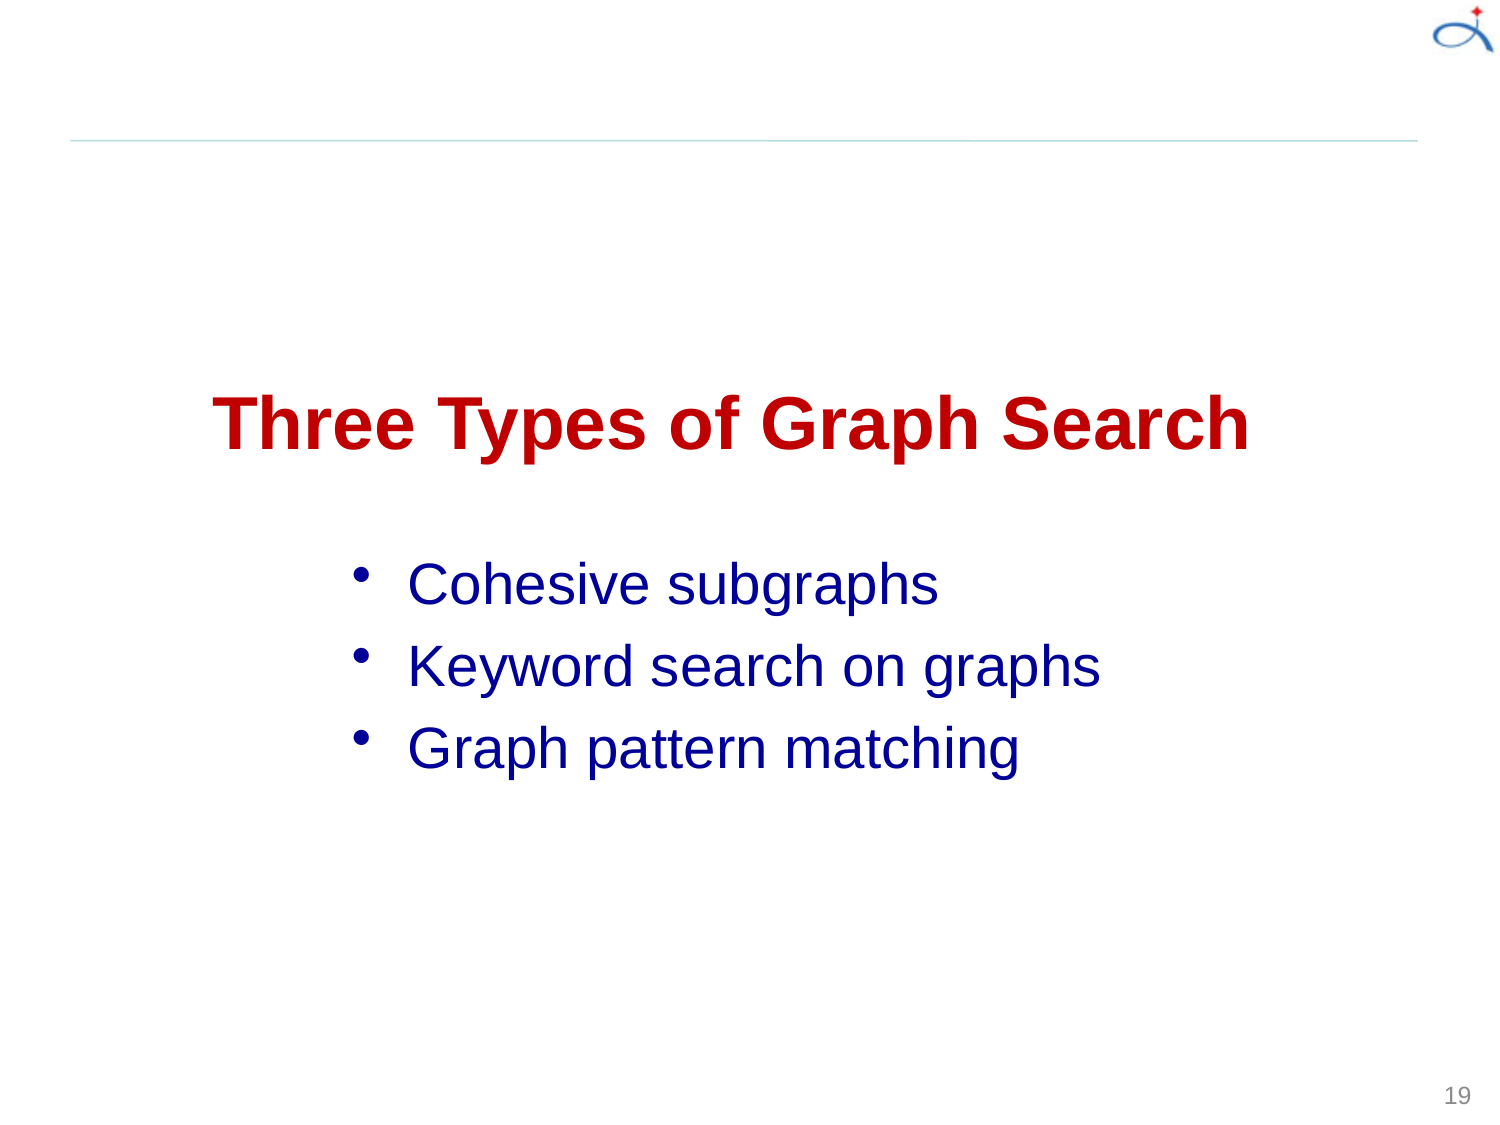

# Three Types of Graph Search
Cohesive subgraphs
Keyword search on graphs
Graph pattern matching

19